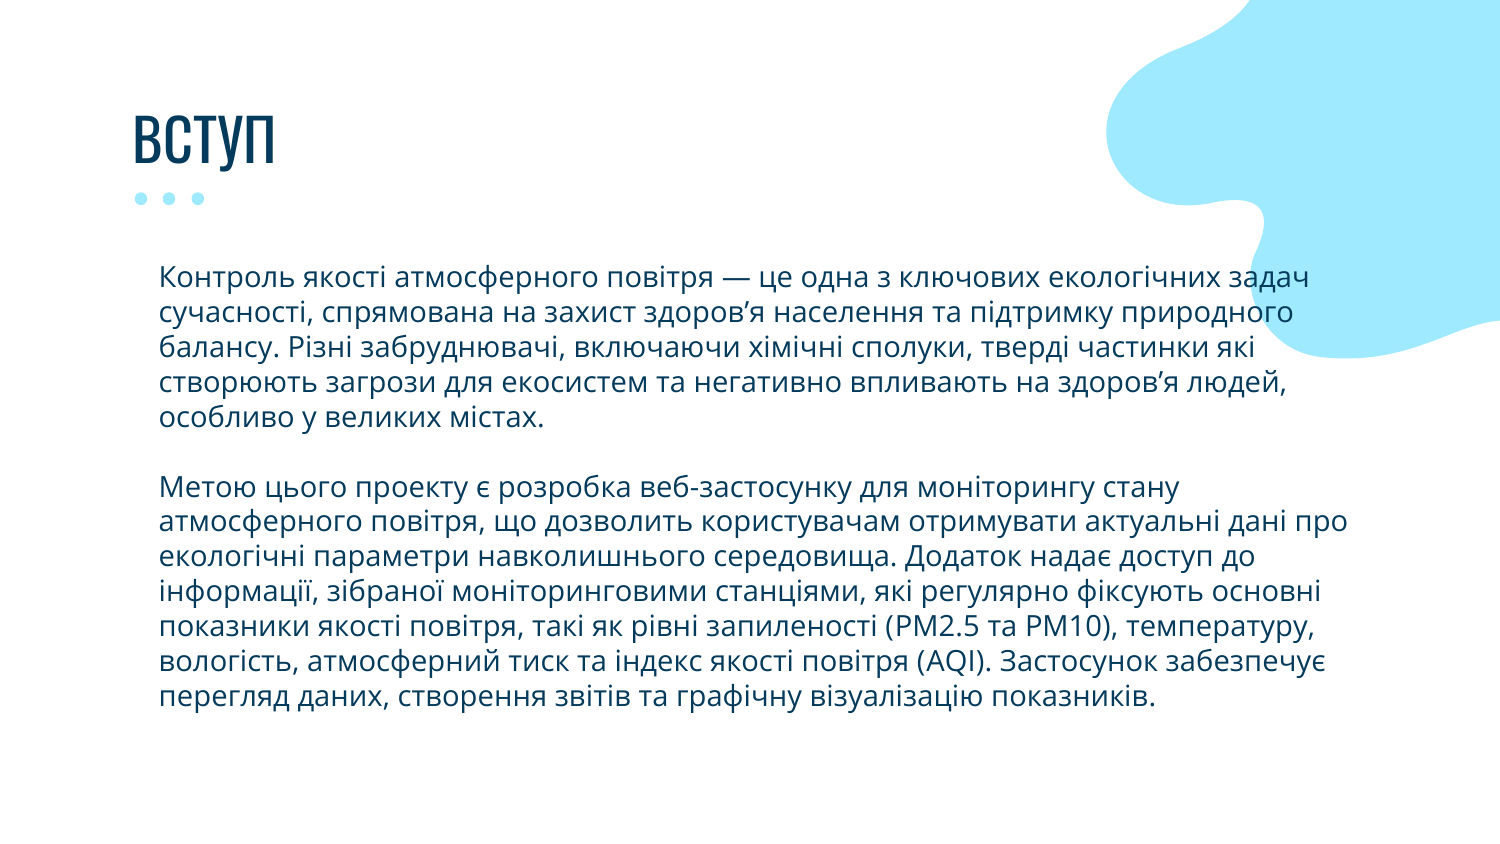

# ВСТУП

Контроль якості атмосферного повітря — це одна з ключових екологічних задач сучасності, спрямована на захист здоров’я населення та підтримку природного балансу. Різні забруднювачі, включаючи хімічні сполуки, тверді частинки які створюють загрози для екосистем та негативно впливають на здоров’я людей, особливо у великих містах.

Метою цього проекту є розробка веб-застосунку для моніторингу стану атмосферного повітря, що дозволить користувачам отримувати актуальні дані про екологічні параметри навколишнього середовища. Додаток надає доступ до інформації, зібраної моніторинговими станціями, які регулярно фіксують основні показники якості повітря, такі як рівні запиленості (PM2.5 та PM10), температуру, вологість, атмосферний тиск та індекс якості повітря (AQI). Застосунок забезпечує перегляд даних, створення звітів та графічну візуалізацію показників.